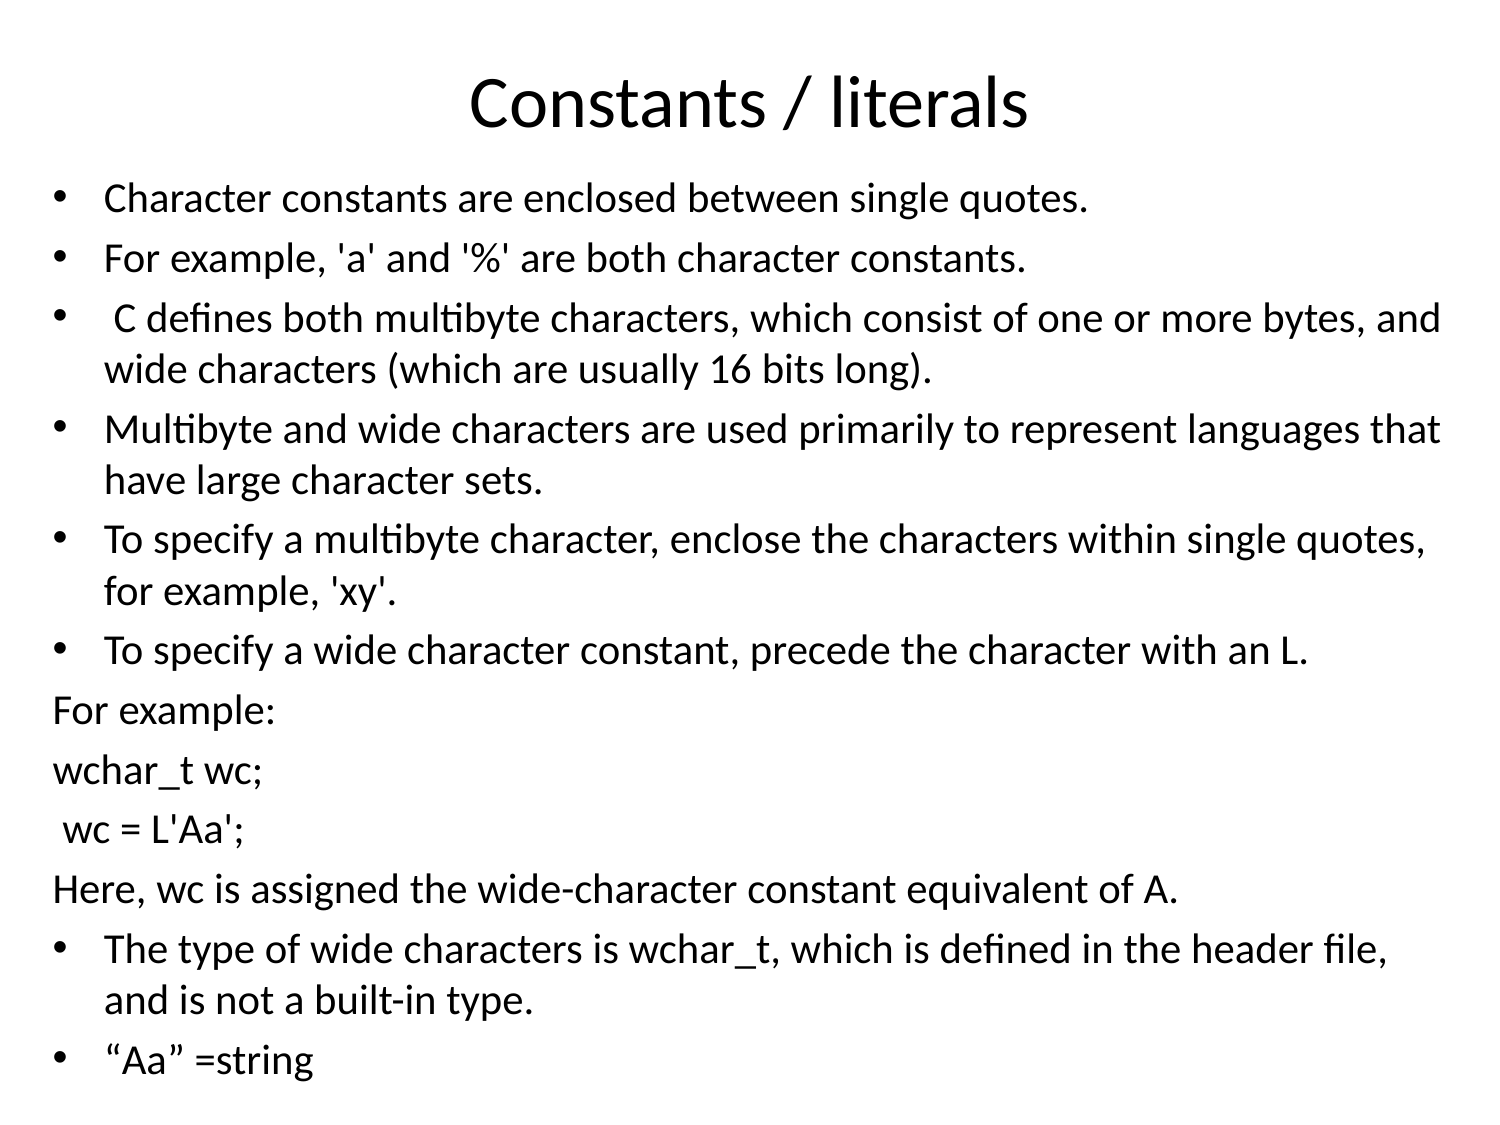

# Constants / literals
Character constants are enclosed between single quotes.
For example, 'a' and '%' are both character constants.
 C defines both multibyte characters, which consist of one or more bytes, and wide characters (which are usually 16 bits long).
Multibyte and wide characters are used primarily to represent languages that have large character sets.
To specify a multibyte character, enclose the characters within single quotes, for example, 'xy'.
To specify a wide character constant, precede the character with an L.
For example:
wchar_t wc;
 wc = L'Aa';
Here, wc is assigned the wide-character constant equivalent of A.
The type of wide characters is wchar_t, which is defined in the header file, and is not a built-in type.
“Aa” =string